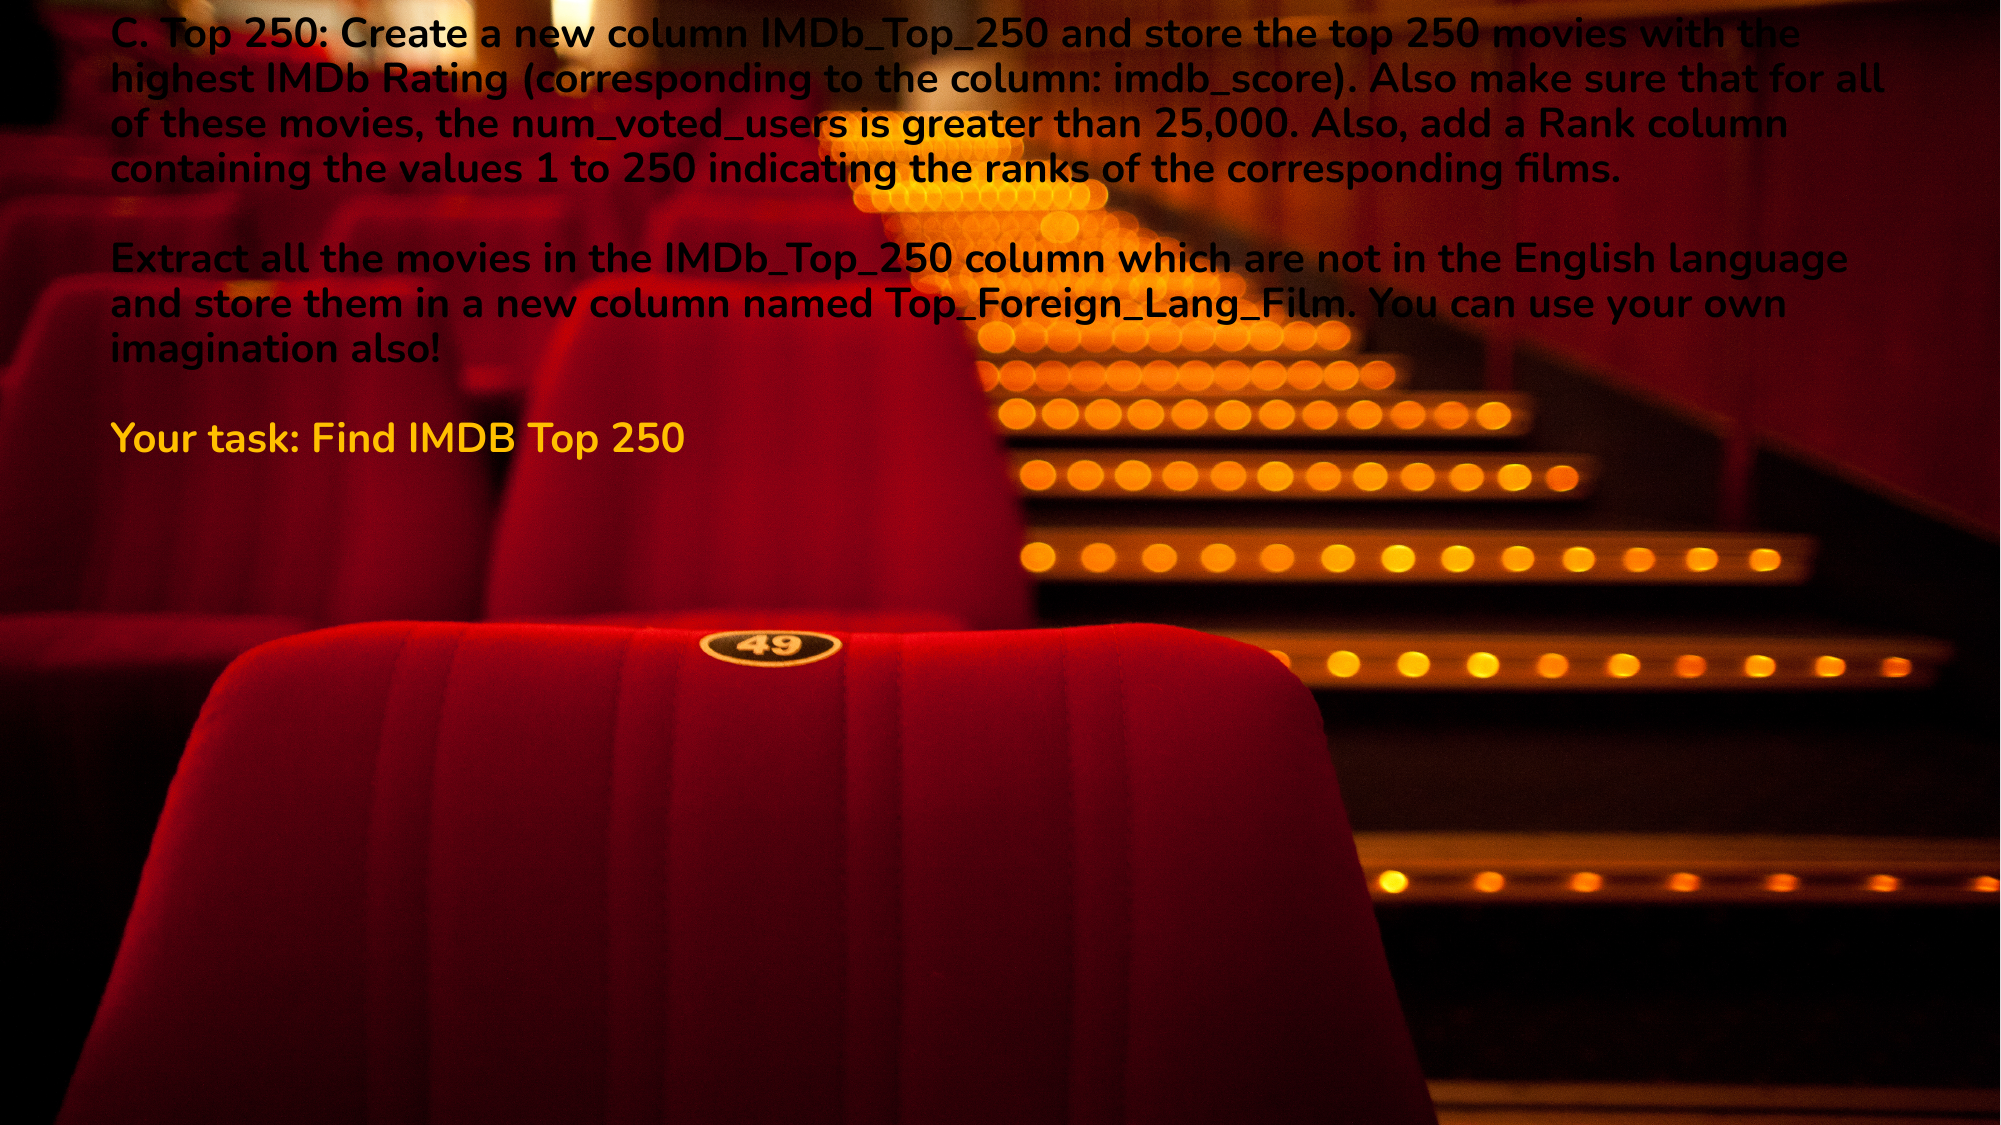

# C. Top 250: Create a new column IMDb_Top_250 and store the top 250 movies with the highest IMDb Rating (corresponding to the column: imdb_score). Also make sure that for all of these movies, the num_voted_users is greater than 25,000. Also, add a Rank column containing the values 1 to 250 indicating the ranks of the corresponding films. Extract all the movies in the IMDb_Top_250 column which are not in the English language and store them in a new column named Top_Foreign_Lang_Film. You can use your own imagination also! Your task: Find IMDB Top 250